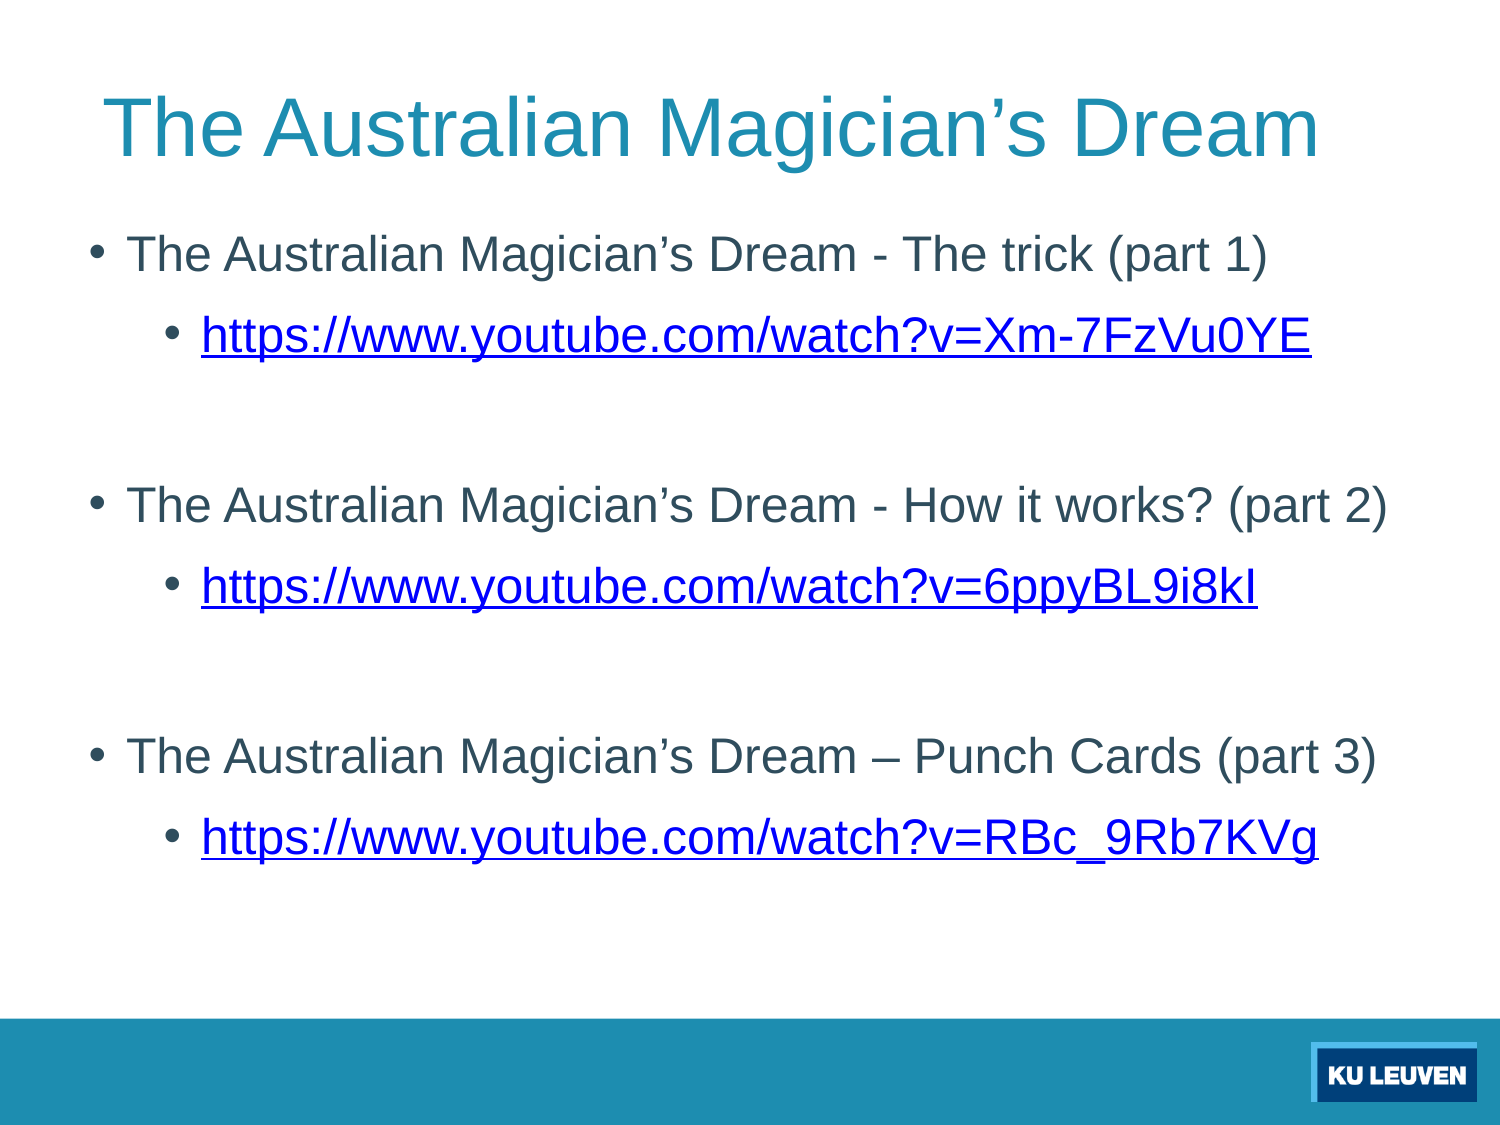

# The Australian Magician’s Dream
The Australian Magician’s Dream - The trick (part 1)
https://www.youtube.com/watch?v=Xm-7FzVu0YE

The Australian Magician’s Dream - How it works? (part 2)
https://www.youtube.com/watch?v=6ppyBL9i8kI

The Australian Magician’s Dream – Punch Cards (part 3)
https://www.youtube.com/watch?v=RBc_9Rb7KVg